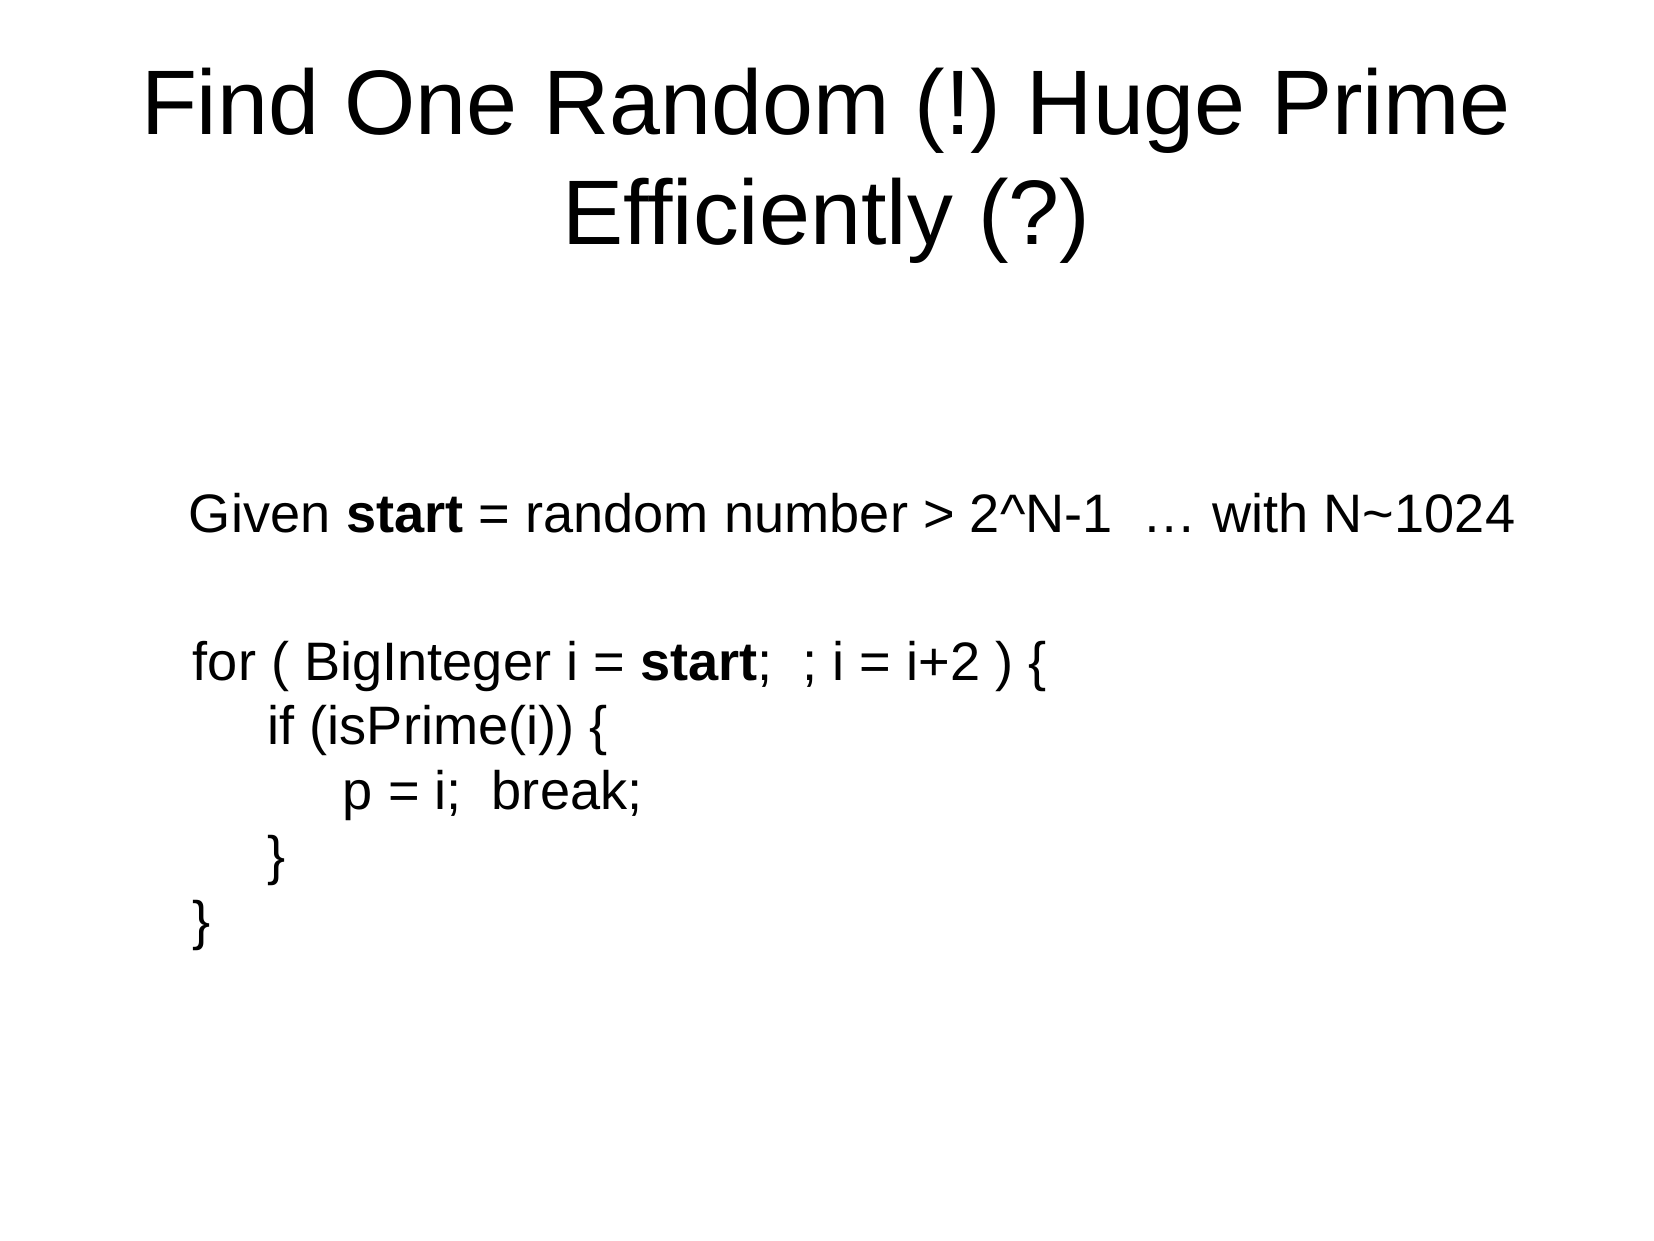

Find One Random (!) Huge Prime
Efficiently (?)
Given start = random number > 2^N-1  … with N~1024
for ( BigInteger i = start;  ; i = i+2 ) {
     if (isPrime(i)) {
          p = i;  break;
     }
}